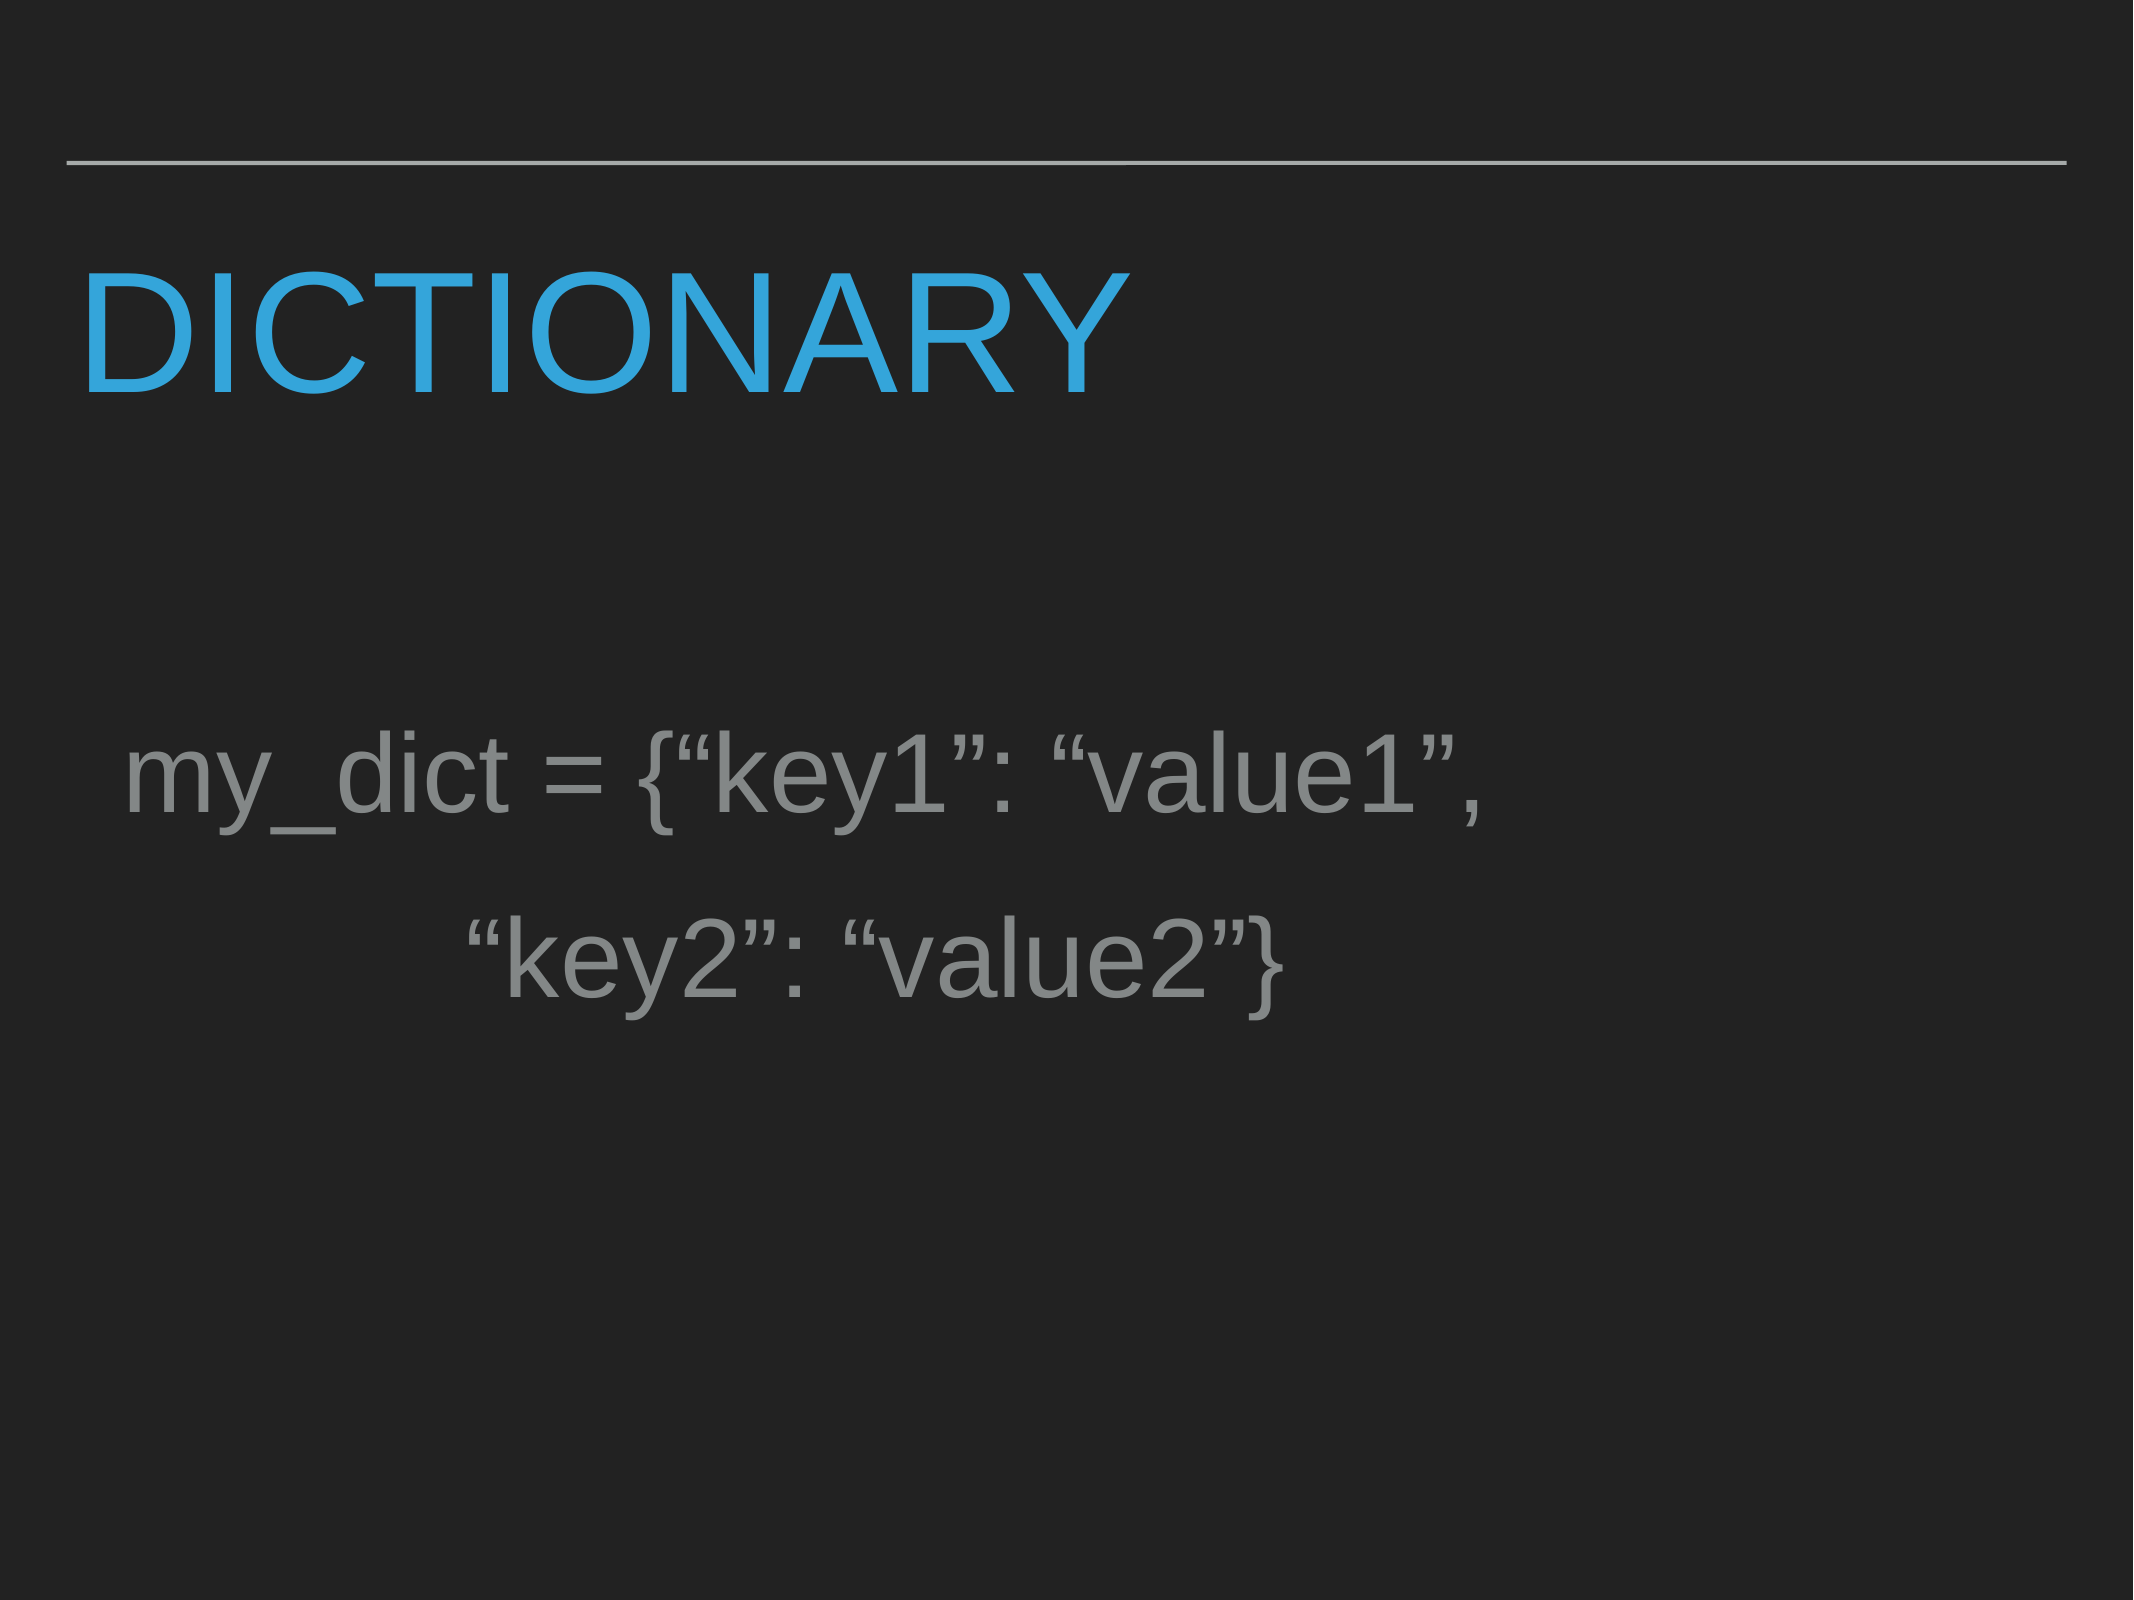

# Dictionary
my_dict = {“key1”: “value1”,
           “key2”: “value2”}